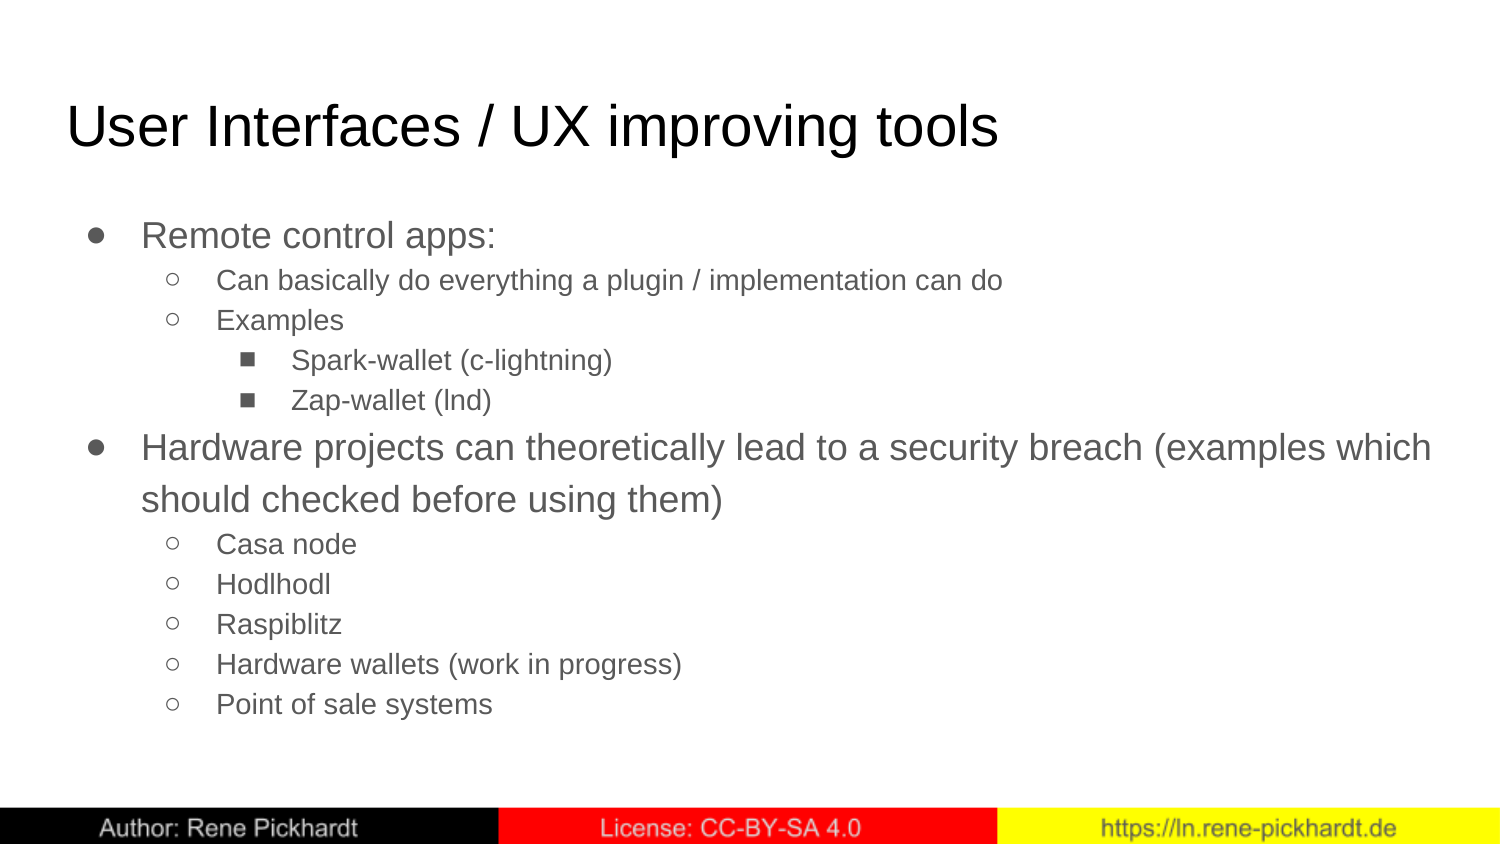

# User Interfaces / UX improving tools
Remote control apps:
Can basically do everything a plugin / implementation can do
Examples
Spark-wallet (c-lightning)
Zap-wallet (lnd)
Hardware projects can theoretically lead to a security breach (examples which should checked before using them)
Casa node
Hodlhodl
Raspiblitz
Hardware wallets (work in progress)
Point of sale systems